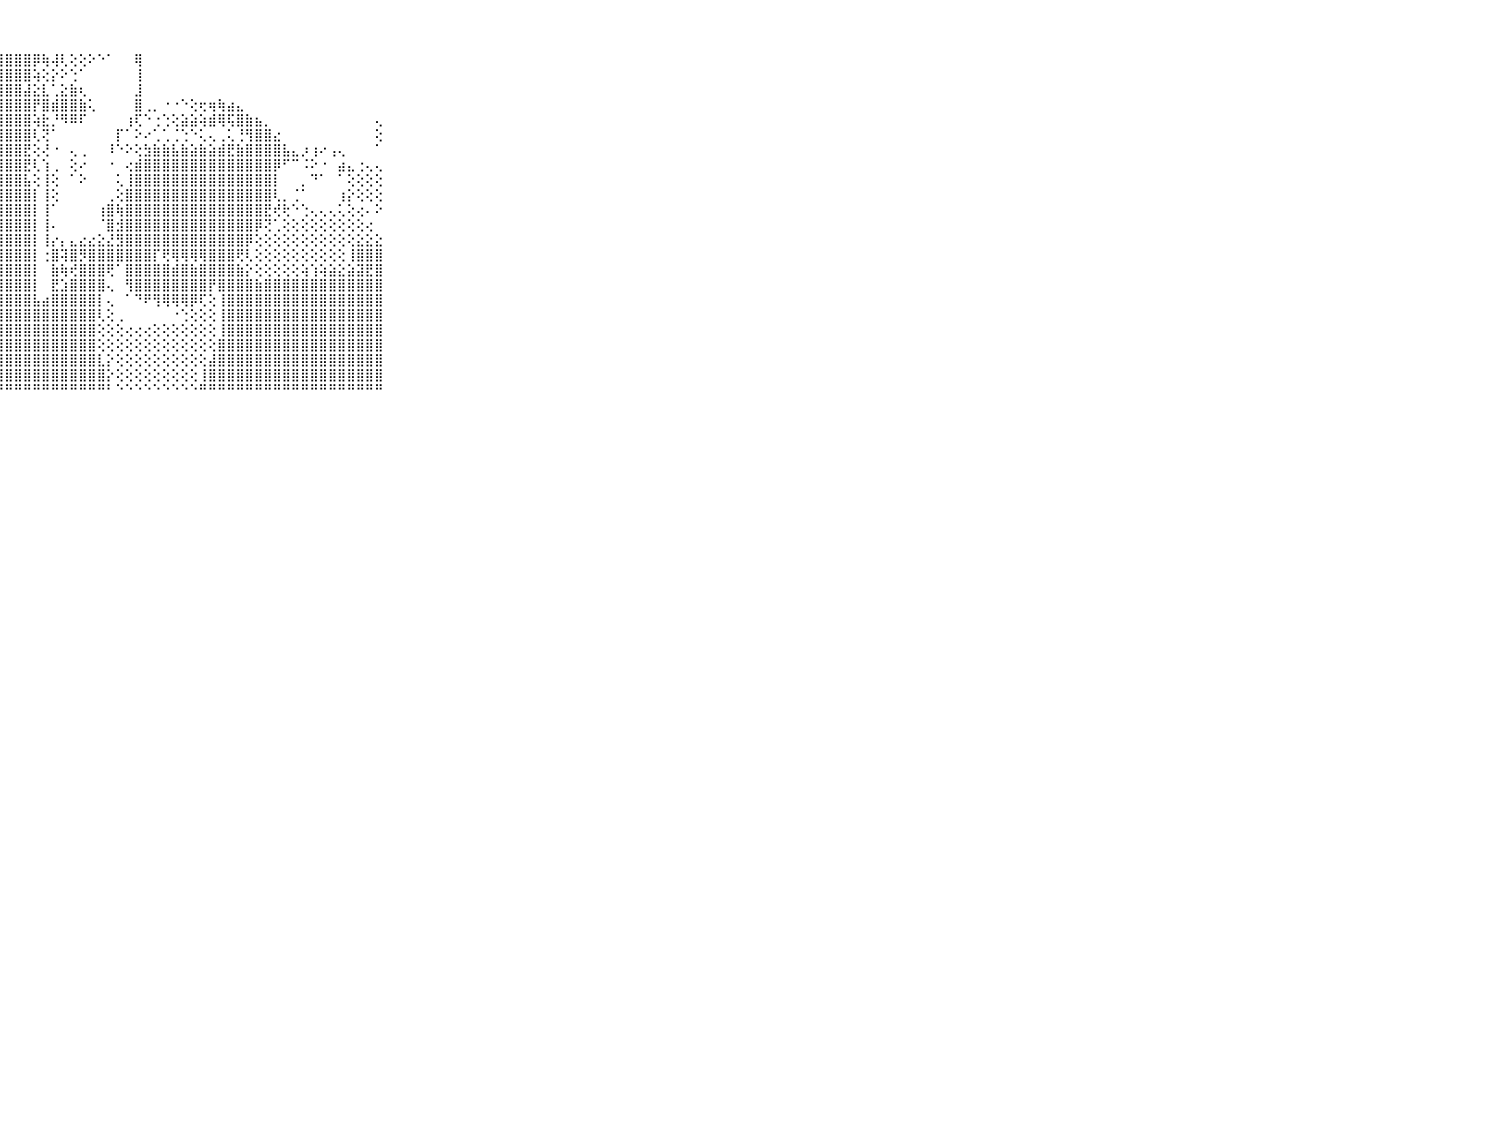

⠀⠀⠀⠀⠀⠀⠀⠀⠀⠀⠀⣿⣿⣿⣿⣿⣿⡟⢕⢕⣻⣿⣿⣿⣿⣿⣿⣿⣿⣿⣿⡿⢷⢼⢇⢕⢕⠕⠑⠁⠀⠀⢿⠀⠀⠀⠀⠀⠀⠀⠀⠀⠀⠀⠀⠀⠀⠀⠀⠀⠀⠀⠀⠀⠀⠀⠀⠀⠀⠀⠀⠀⠀⠀⠀⠀⠀⠀⠀⠀⠀
⠀⠀⠀⠀⠀⠀⠀⠀⠀⠀⠀⣿⣿⣿⣿⣿⣿⣷⣷⣷⣿⣿⣿⣿⣿⣿⣿⣿⣿⣿⣿⢵⢕⡕⠕⢑⠁⠀⠀⠀⠀⠀⢸⠀⠀⠀⠀⠀⠀⠀⠀⠀⠀⠀⠀⠀⠀⠀⠀⠀⠀⠀⠀⠀⠀⠀⠀⠀⠀⠀⠀⠀⠀⠀⠀⠀⠀⠀⠀⠀⠀
⠀⠀⠀⠀⠀⠀⠀⠀⠀⠀⠀⣿⣿⣿⣿⣿⣿⣿⣿⣿⣿⣿⣿⣿⣿⣿⣿⣿⣿⣿⣼⣕⣇⢁⣕⣷⢆⠀⠀⠀⠀⠀⣸⠀⠀⠀⠀⠀⠀⠀⠀⠀⠀⠀⠀⠀⠀⠀⠀⠀⠀⠀⠀⠀⠀⠀⠀⠀⠀⠀⠀⠀⠀⠀⠀⠀⠀⠀⠀⠀⠀
⠀⠀⠀⠀⠀⠀⠀⠀⠀⠀⠀⣿⣿⣿⣿⣿⣿⣿⣿⡿⢿⢷⣿⣿⣿⣿⣿⣿⣿⣿⣿⡟⣿⣾⣿⣿⣷⢅⠀⠀⠀⠀⣿⢀⡀⠐⠐⠑⢕⢖⢶⢷⣴⣄⠀⠀⠀⠀⠀⠀⠀⠀⠀⠀⠀⠀⠀⠀⠀⠀⠀⠀⠀⠀⠀⠀⠀⠀⠀⠀⠀
⠀⠀⠀⠀⠀⠀⠀⠀⠀⠀⠀⣿⣿⣿⣿⣿⣿⡟⠑⠀⠀⠕⢹⣿⣿⣿⣿⣿⣿⣿⣿⢵⣗⡘⠻⠿⠏⠀⠀⠀⠀⢰⢏⠑⢐⢑⢕⣵⣵⢵⣾⢿⢯⣿⣷⣦⡀⠀⠀⠀⠀⠀⠀⠀⠀⠀⠀⠀⢄⠀⠀⠀⠀⠀⠀⠀⠀⠀⠀⠀⠀
⠀⠀⠀⠀⠀⠀⠀⠀⠀⠀⠀⣿⣿⣿⣿⣿⣿⠑⠀⠀⠀⠀⢁⢹⣿⣿⣿⣿⣿⣿⣿⢇⢝⠁⠀⠀⠀⠀⠀⠀⡏⠁⠕⠔⢁⢁⢈⢑⠑⢅⢄⢀⢅⢘⢻⣿⣿⣔⠀⠀⠀⠀⠀⠀⠀⠀⠀⠀⢕⠀⠀⠀⠀⠀⠀⠀⠀⠀⠀⠀⠀
⠀⠀⠀⠀⠀⠀⠀⠀⠀⠀⠀⣿⣿⣿⣿⣿⣿⣇⠀⠀⠀⠀⠀⠀⢻⣿⣿⣿⣿⣿⣟⢕⢜⠐⠀⢄⢀⠀⠀⠸⠑⠕⢕⣳⣷⣷⣧⣷⣵⣷⣵⣾⣟⣷⣿⣿⣿⣿⣧⣄⡰⢰⠔⢠⢄⠀⠀⠀⠁⠀⠀⠀⠀⠀⠀⠀⠀⠀⠀⠀⠀
⠀⠀⠀⠀⠀⠀⠀⠀⠀⠀⠀⣿⣿⣿⣿⣿⣿⣿⡕⠀⠀⠀⠀⠀⢸⣿⣿⣿⣿⣿⣟⢇⢱⢀⠀⢕⠔⠀⠀⠐⠀⢔⣾⣿⣿⣿⣿⣿⣿⣿⣿⣿⣿⣿⣿⣿⣿⡿⠋⠉⠨⠕⠐⠀⣴⣄⢐⢄⢄⠀⠀⠀⠀⠀⠀⠀⠀⠀⠀⠀⠀
⠀⠀⠀⠀⠀⠀⠀⠀⠀⠀⠀⣿⣿⣿⣿⣿⣿⣿⡇⠀⠀⠀⠀⠀⠑⣿⣿⣿⣿⣿⣧⢕⢸⢕⠀⠁⠕⠀⠀⠀⢅⢸⣿⣿⣿⣿⣿⣿⣿⣿⣿⣿⣿⣿⣿⣿⣿⡇⠀⠀⡀⠙⠁⠀⠁⢕⢕⢕⢕⠀⠀⠀⠀⠀⠀⠀⠀⠀⠀⠀⠀
⠀⠀⠀⠀⠀⠀⠀⠀⠀⠀⠀⣿⣿⣿⣿⣿⣿⣿⡇⠀⠀⠀⠀⠀⢀⣿⣿⣿⣿⣿⣿⡇⢸⢕⠀⠀⠀⠀⠀⢀⢕⣿⣿⣿⣿⣿⣿⣿⣿⣿⣿⣿⣿⣿⣿⣿⣿⢇⡀⢈⠁⠀⠀⠀⢰⡕⢕⢕⢕⠀⠀⠀⠀⠀⠀⠀⠀⠀⠀⠀⠀
⠀⠀⠀⠀⠀⠀⠀⠀⠀⠀⠀⣿⣿⣿⣿⣿⣿⣿⡇⠀⠀⠀⠀⠀⠀⣿⣿⣿⣿⣿⣿⡇⢸⠁⠀⠀⠀⠀⢰⣿⢷⣿⣿⣿⣿⣿⣿⣿⣿⣿⣿⣿⣿⣿⣿⣿⣟⢞⢗⠑⢑⢄⢄⢄⢅⢕⢔⠄⠕⠀⠀⠀⠀⠀⠀⠀⠀⠀⠀⠀⠀
⠀⠀⠀⠀⠀⠀⠀⠀⠀⠀⠀⣿⣿⣿⣿⣿⣿⣿⡇⠀⠀⠀⠀⠀⠑⣿⣿⣿⣿⣿⣿⡇⢸⠄⠀⠀⠀⠀⠈⣿⣺⣿⣿⣿⣿⣿⣿⣿⣿⣿⣿⣿⣿⣿⣿⡿⢝⢁⢕⢕⢕⢕⢕⢕⢕⢕⢕⢔⠀⠀⠀⠀⠀⠀⠀⠀⠀⠀⠀⠀⠀
⠀⠀⠀⠀⠀⠀⠀⠀⠀⠀⠀⣿⣿⣿⣿⣿⣿⡟⢑⠀⠀⠀⠀⠀⠀⣿⣿⣿⣿⣿⣿⡇⢸⡔⡄⣄⣔⣔⣕⣜⣻⣿⣿⣿⣿⣿⣿⣿⣿⣿⣿⣿⣿⣿⡿⢕⢕⢕⢕⢕⢕⢕⢕⢕⢕⢕⣕⣕⣕⠀⠀⠀⠀⠀⠀⠀⠀⠀⠀⠀⠀
⠀⠀⠀⠀⠀⠀⠀⠀⠀⠀⠀⣿⣿⣿⣿⣿⣿⡇⢔⠀⠀⠀⠀⠀⠀⣿⣿⣿⣿⣿⣿⡇⢐⣿⢽⣿⡻⣿⣿⣿⣿⣿⣿⣿⡏⢟⢿⢿⢿⢿⣿⣿⣿⢟⢇⢕⢕⢕⢕⢕⢕⢕⢕⢕⢕⢸⣿⣿⣿⠀⠀⠀⠀⠀⠀⠀⠀⠀⠀⠀⠀
⠀⠀⠀⠀⠀⠀⠀⠀⠀⠀⠀⣿⣿⣿⣿⣿⣿⡇⢕⢕⢀⢀⢀⢁⢅⣿⣿⣿⣿⣿⣿⡇⠀⣷⢷⢞⣿⣿⣿⢟⠁⣿⣿⣿⣿⣿⣾⣿⣷⣿⣿⣿⣿⣷⡕⢕⢕⢕⢕⢕⢵⢱⢵⣵⣕⣵⣽⣟⣿⠀⠀⠀⠀⠀⠀⠀⠀⠀⠀⠀⠀
⠀⠀⠀⠀⠀⠀⠀⠀⠀⠀⠀⣿⣿⣿⣿⣿⣿⡇⢕⢕⢕⢕⢕⢕⢕⣿⣿⣿⣿⣿⣿⡇⠀⣟⣱⣿⣿⣿⣿⢄⠀⢻⣿⣿⣿⣿⣿⣿⣿⣿⡟⣿⣿⣿⣿⣷⣿⣿⣿⣿⣿⣿⣿⣿⣿⣿⣿⣿⣿⠀⠀⠀⠀⠀⠀⠀⠀⠀⠀⠀⠀
⠀⠀⠀⠀⠀⠀⠀⠀⠀⠀⠀⣿⣿⣿⣿⣿⣿⡇⢕⢕⢕⢕⢕⢕⢕⣿⣿⣿⣿⣿⣿⣧⣴⣿⣿⣿⣿⣿⡇⢄⠀⠁⠙⠟⢻⢿⢿⢿⡿⢏⢕⢸⣿⣿⣿⣿⣿⣿⣿⣿⣿⣿⣿⣿⣿⣿⣿⣿⣿⠀⠀⠀⠀⠀⠀⠀⠀⠀⠀⠀⠀
⠀⠀⠀⠀⠀⠀⠀⠀⠀⠀⠀⣿⣿⣿⣿⣿⣿⢇⢕⢕⣕⢕⢕⣕⣱⣿⣿⣿⣿⣿⣿⣿⣿⣿⣿⣿⣿⣿⢇⢕⢀⠀⠀⠀⠀⠀⠐⢑⢕⢕⢕⢸⣿⣿⣿⣿⣿⣿⣿⣿⣿⣿⣿⣿⣿⣿⣿⣿⣿⠀⠀⠀⠀⠀⠀⠀⠀⠀⠀⠀⠀
⠀⠀⠀⠀⠀⠀⠀⠀⠀⠀⠀⣿⣿⣿⣿⣿⣿⣟⣽⣽⣽⡝⢝⢜⢟⢏⣱⣿⣿⣿⣿⣿⣿⣿⣿⣿⣿⣿⢕⢕⢕⢔⢔⢔⢕⢕⢕⢕⢕⢕⢕⢸⣿⣿⣿⣿⣿⣿⣿⣿⣿⣿⣿⣿⣿⣿⣿⣿⣿⠀⠀⠀⠀⠀⠀⠀⠀⠀⠀⠀⠀
⠀⠀⠀⠀⠀⠀⠀⠀⠀⠀⠀⣿⣿⣿⣿⣿⣿⣿⡿⢟⢟⢕⢕⢜⣿⣿⣿⣿⣿⣿⣿⣿⣿⣿⣿⣿⣿⣿⢕⢕⢕⢕⢕⢕⢕⢕⢕⢕⢕⢕⢕⣿⣿⣿⣿⣿⣿⣿⣿⣿⣿⣿⣿⣿⣿⣿⣿⣿⣿⠀⠀⠀⠀⠀⠀⠀⠀⠀⠀⠀⠀
⠀⠀⠀⠀⠀⠀⠀⠀⠀⠀⠀⣿⣿⣿⡿⢟⢏⣱⣵⣵⣷⣵⣧⣾⣿⣿⣿⣿⣿⣿⣿⣿⣿⣿⣿⣿⣿⣿⣇⡕⢕⢕⢕⢕⢕⢕⢕⢕⢕⢕⣼⣿⣿⣿⣿⣿⣿⣿⣿⣿⣿⣿⣿⣿⣿⣿⣿⣿⣿⠀⠀⠀⠀⠀⠀⠀⠀⠀⠀⠀⠀
⠀⠀⠀⠀⠀⠀⠀⠀⠀⠀⠀⢟⢏⢕⢕⢕⢕⢜⢝⢽⢿⣿⣿⣿⣿⣿⣿⣿⣿⣿⣿⣿⣿⣿⣿⣿⣿⣿⣿⡕⢕⢕⢕⢕⢕⢕⢕⢕⢕⢸⣿⣿⣿⣿⣿⣿⣿⣿⣿⣿⣿⣿⣿⣿⣿⣿⣿⣿⣿⠀⠀⠀⠀⠀⠀⠀⠀⠀⠀⠀⠀
⠀⠀⠀⠀⠀⠀⠀⠀⠀⠀⠀⠑⠓⠓⠓⠓⠓⠓⠓⠚⠛⠛⠛⠛⠛⠛⠛⠛⠛⠛⠛⠛⠛⠛⠛⠛⠛⠛⠛⠃⠑⠑⠑⠑⠑⠑⠑⠑⠑⠛⠛⠛⠛⠛⠛⠛⠛⠛⠛⠛⠛⠛⠛⠛⠛⠛⠛⠛⠛⠀⠀⠀⠀⠀⠀⠀⠀⠀⠀⠀⠀